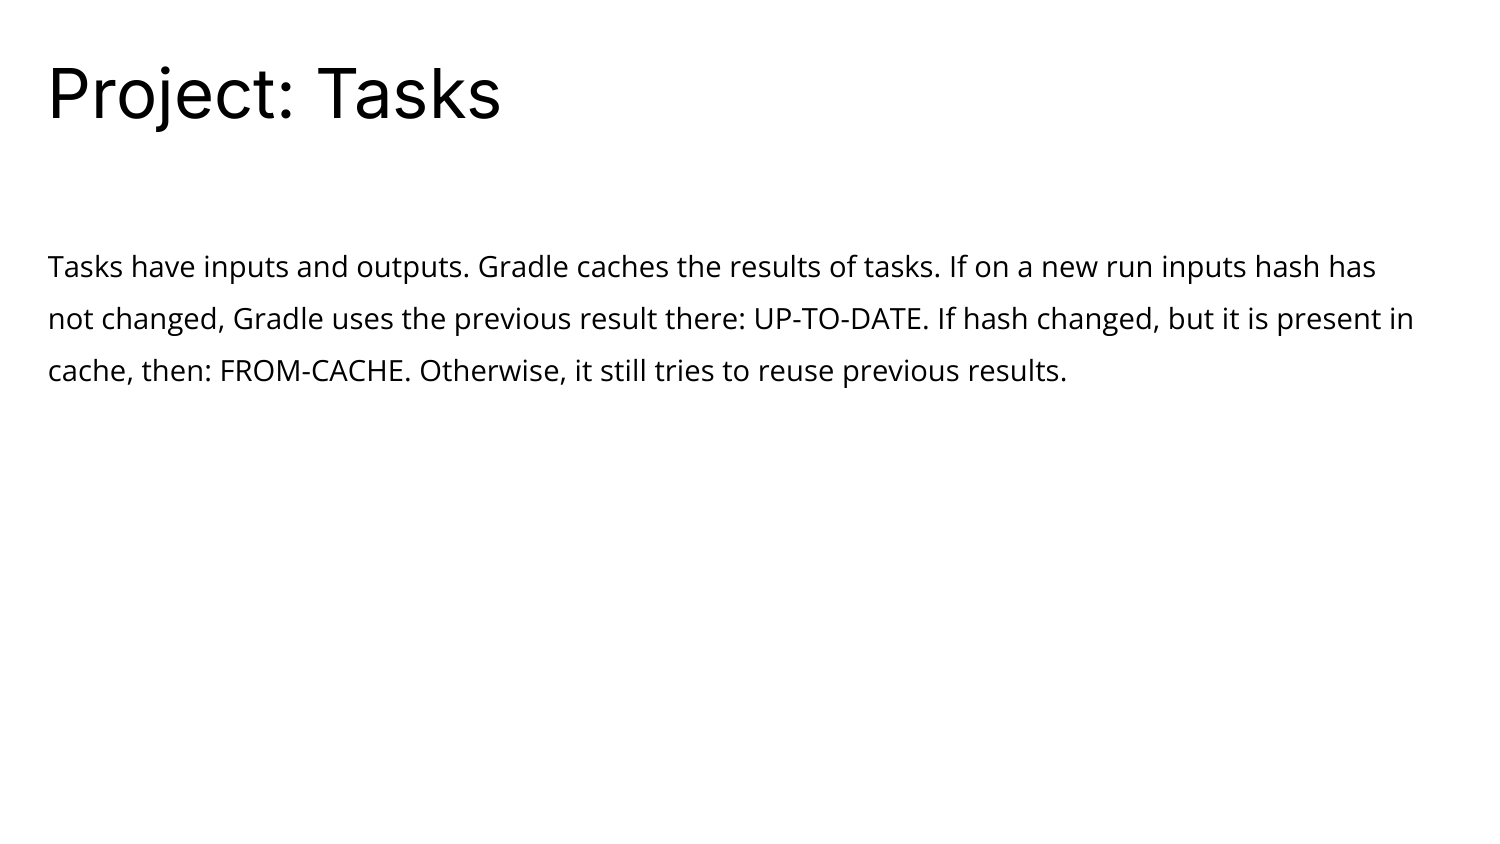

# Project: Tasks
Tasks have inputs and outputs. Gradle caches the results of tasks. If on a new run inputs hash has not changed, Gradle uses the previous result there: UP-TO-DATE. If hash changed, but it is present in cache, then: FROM-CACHE. Otherwise, it still tries to reuse previous results.